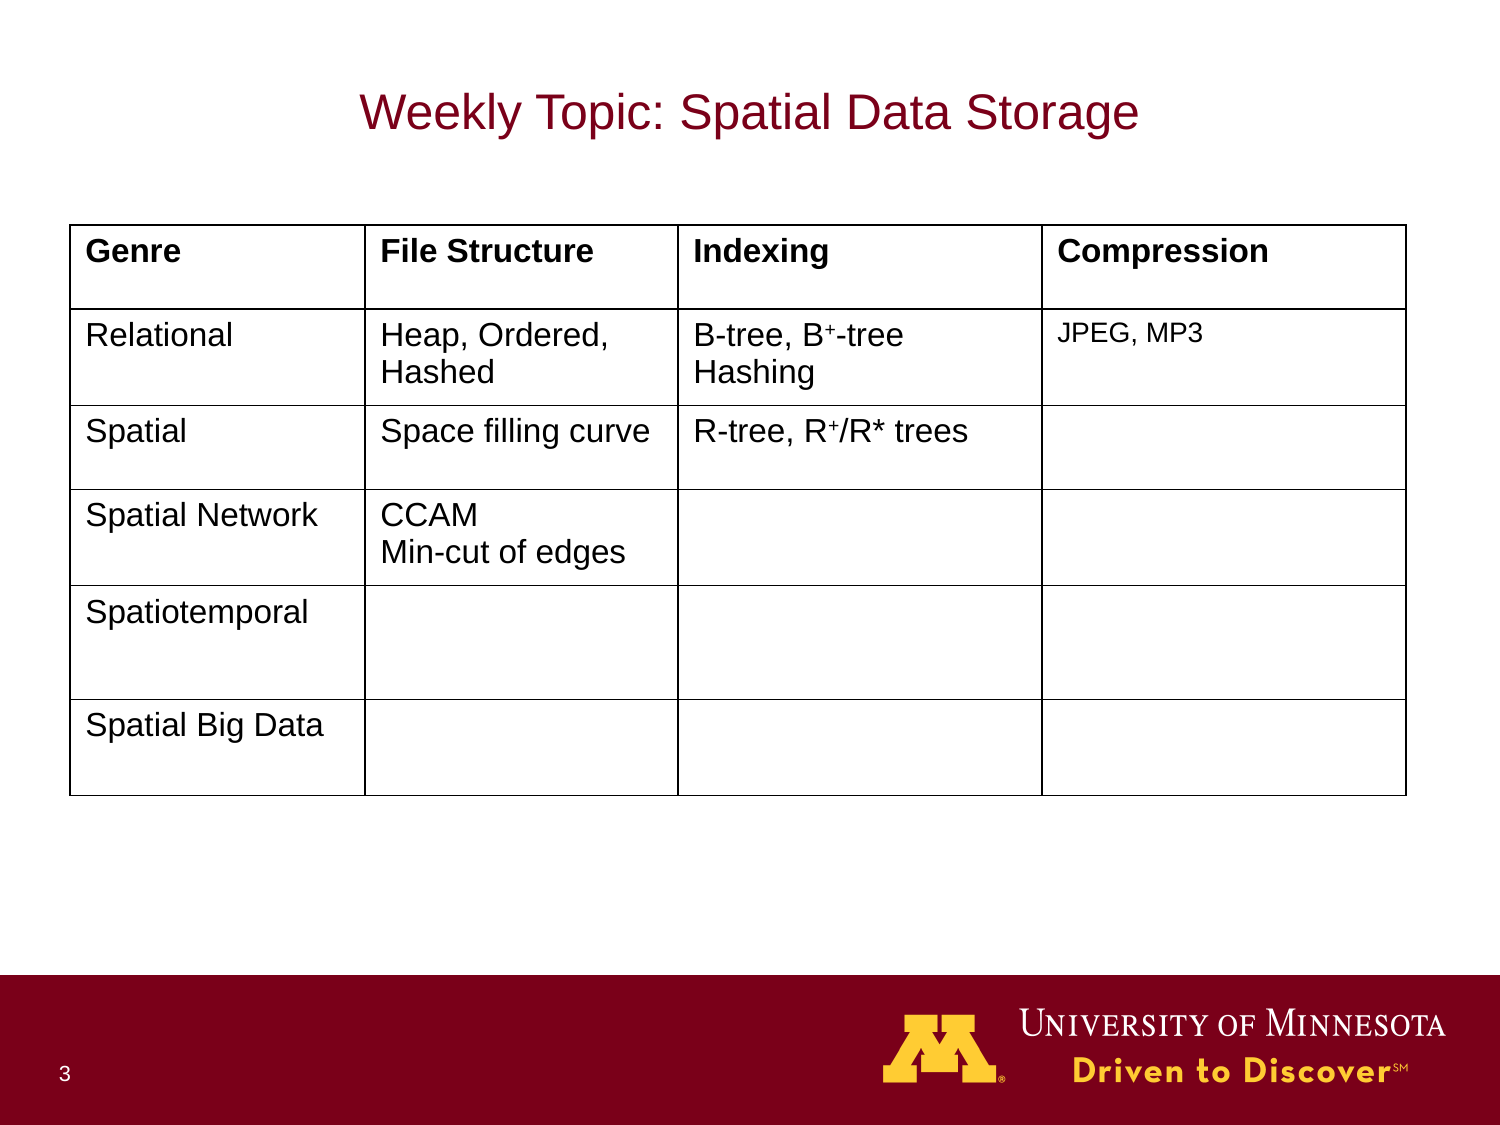

# Weekly Topic: Spatial Data Storage
| Genre | File Structure | Indexing | Compression |
| --- | --- | --- | --- |
| Relational | Heap, Ordered, Hashed | B-tree, B+-tree Hashing | JPEG, MP3 |
| Spatial | Space filling curve | R-tree, R+/R\* trees |  |
| Spatial Network | CCAM Min-cut of edges |  |  |
| Spatiotemporal |  |  |  |
| Spatial Big Data |  |  |  |

3